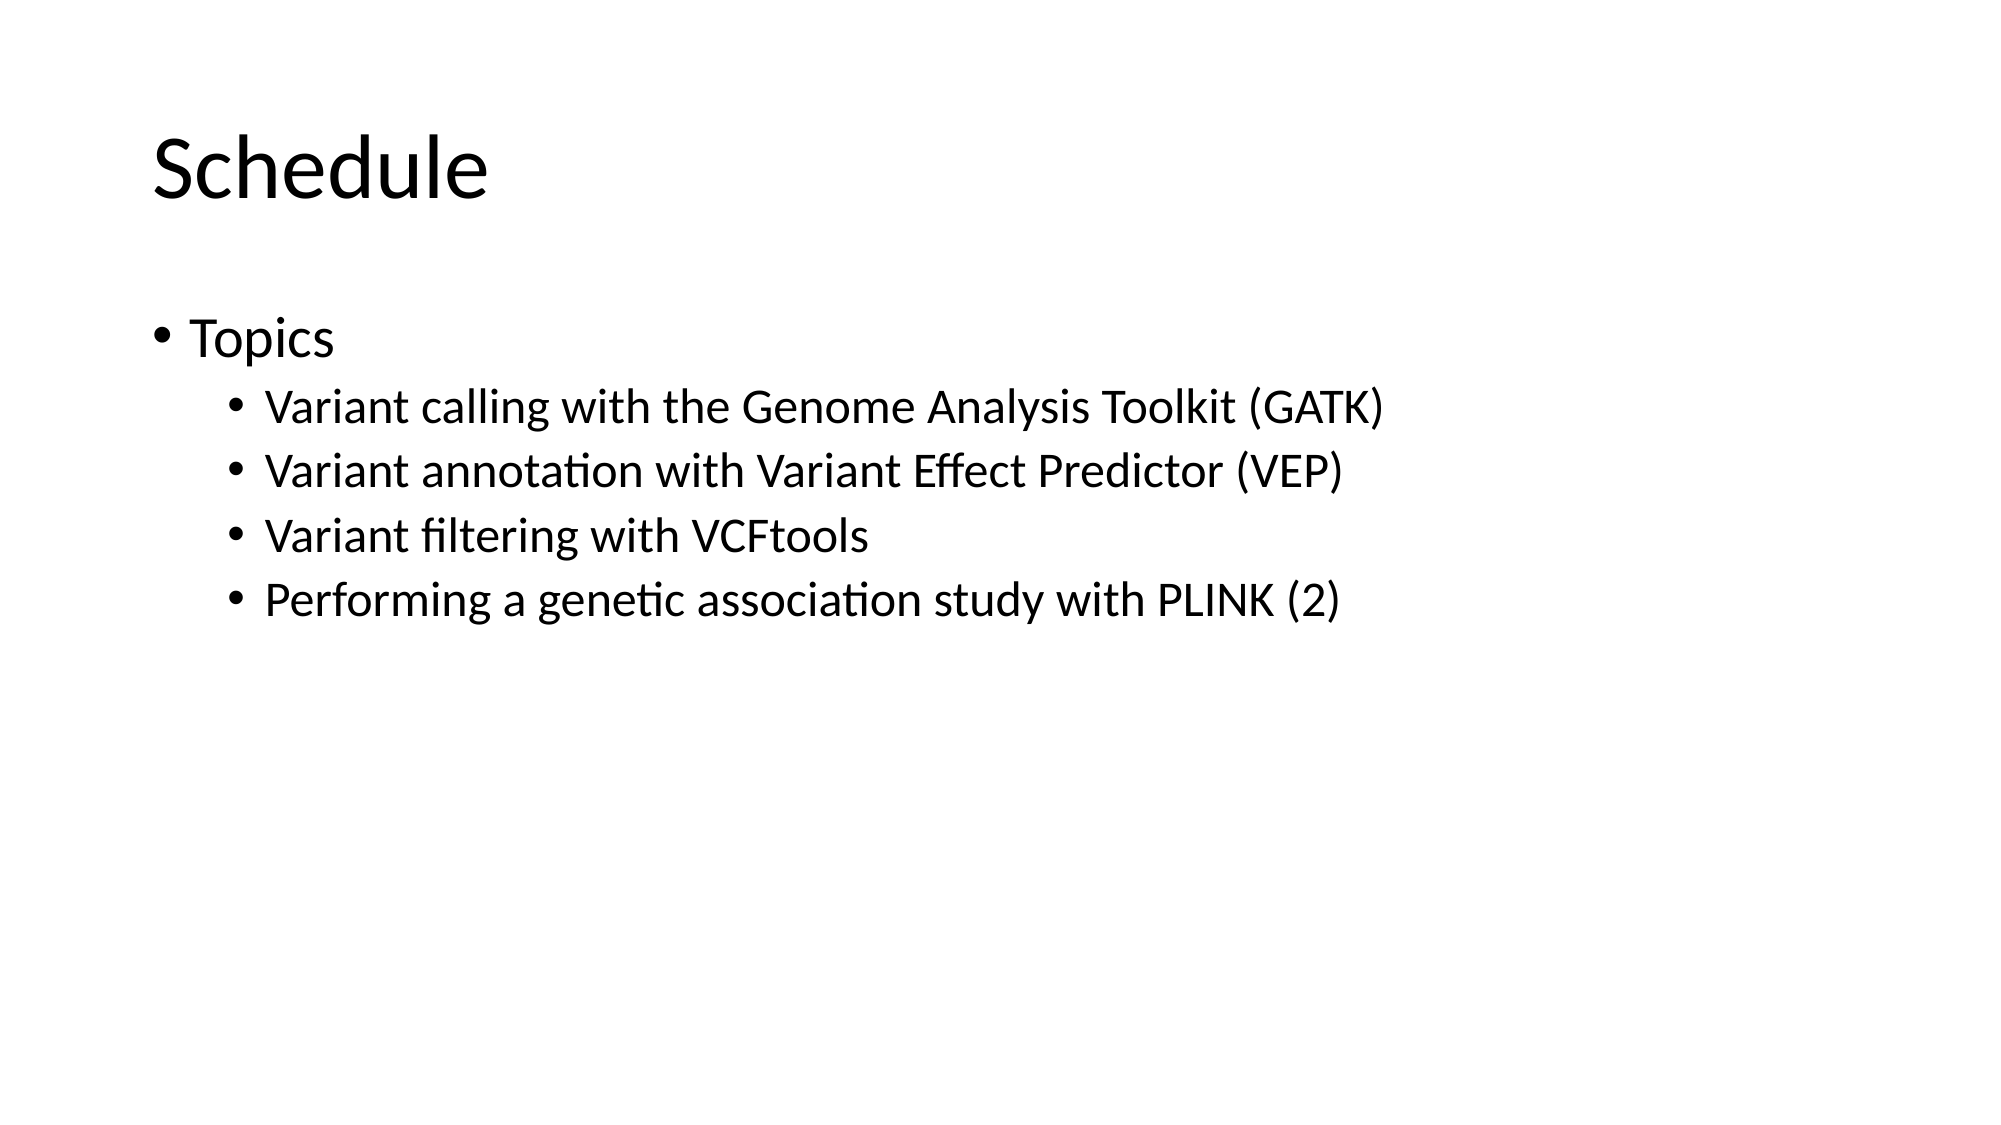

# Schedule
Topics
Variant calling with the Genome Analysis Toolkit (GATK)
Variant annotation with Variant Effect Predictor (VEP)
Variant filtering with VCFtools
Performing a genetic association study with PLINK (2)